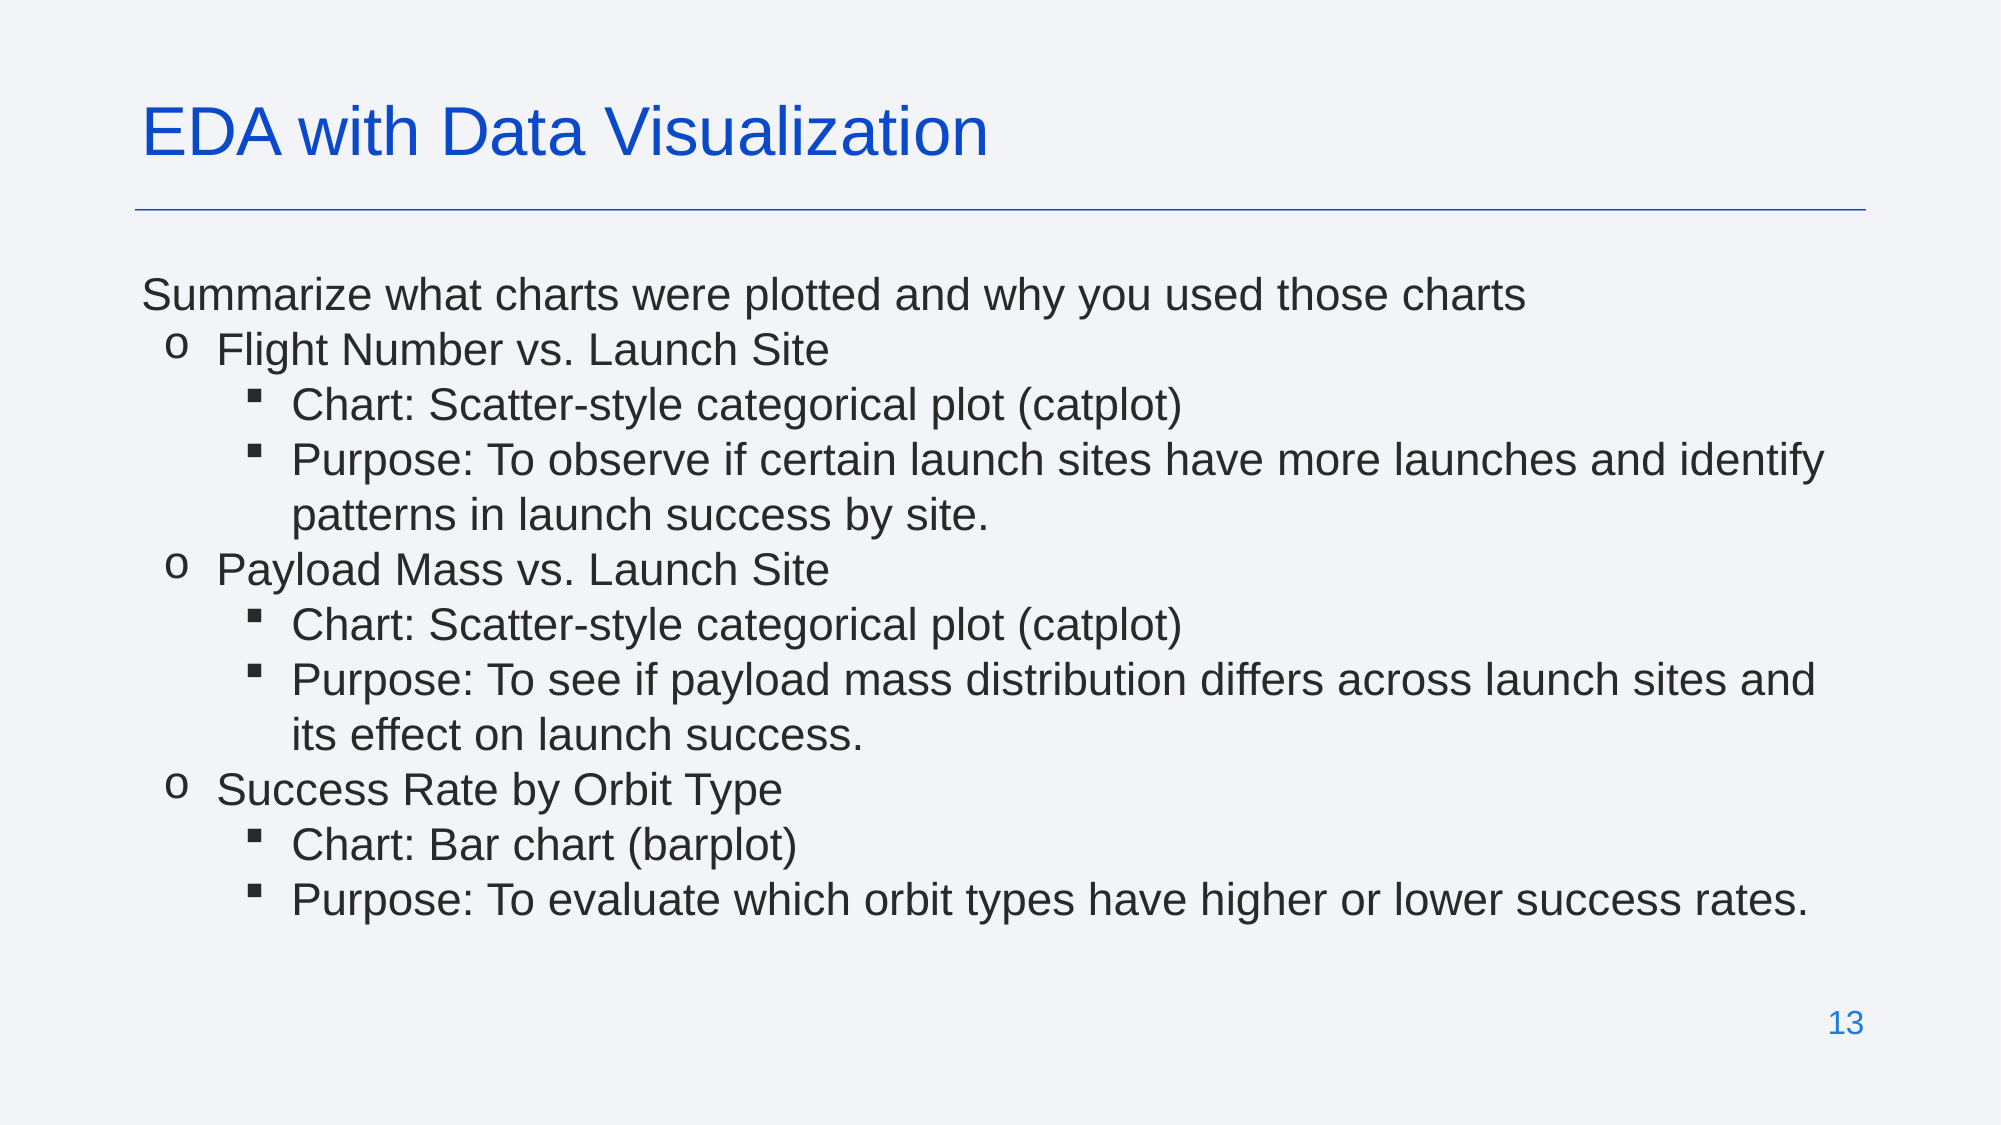

EDA with Data Visualization
Summarize what charts were plotted and why you used those charts
Flight Number vs. Launch Site
Chart: Scatter-style categorical plot (catplot)
Purpose: To observe if certain launch sites have more launches and identify patterns in launch success by site.
Payload Mass vs. Launch Site
Chart: Scatter-style categorical plot (catplot)
Purpose: To see if payload mass distribution differs across launch sites and its effect on launch success.
Success Rate by Orbit Type
Chart: Bar chart (barplot)
Purpose: To evaluate which orbit types have higher or lower success rates.
13